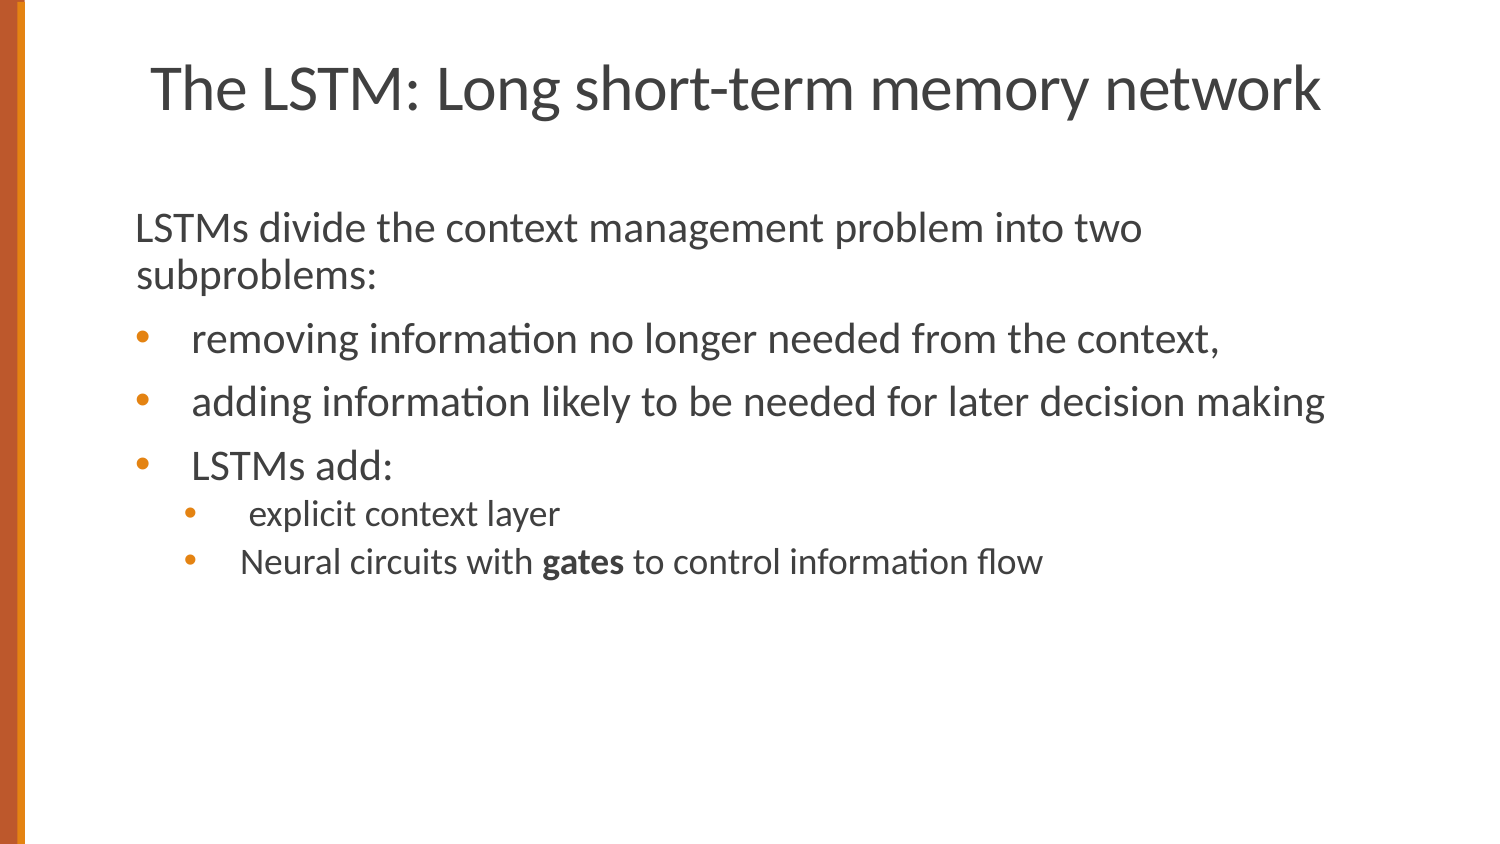

# The LSTM: Long short-term memory network
LSTMs divide the context management problem into two subproblems:
removing information no longer needed from the context,
adding information likely to be needed for later decision making
LSTMs add:
 explicit context layer
Neural circuits with gates to control information flow